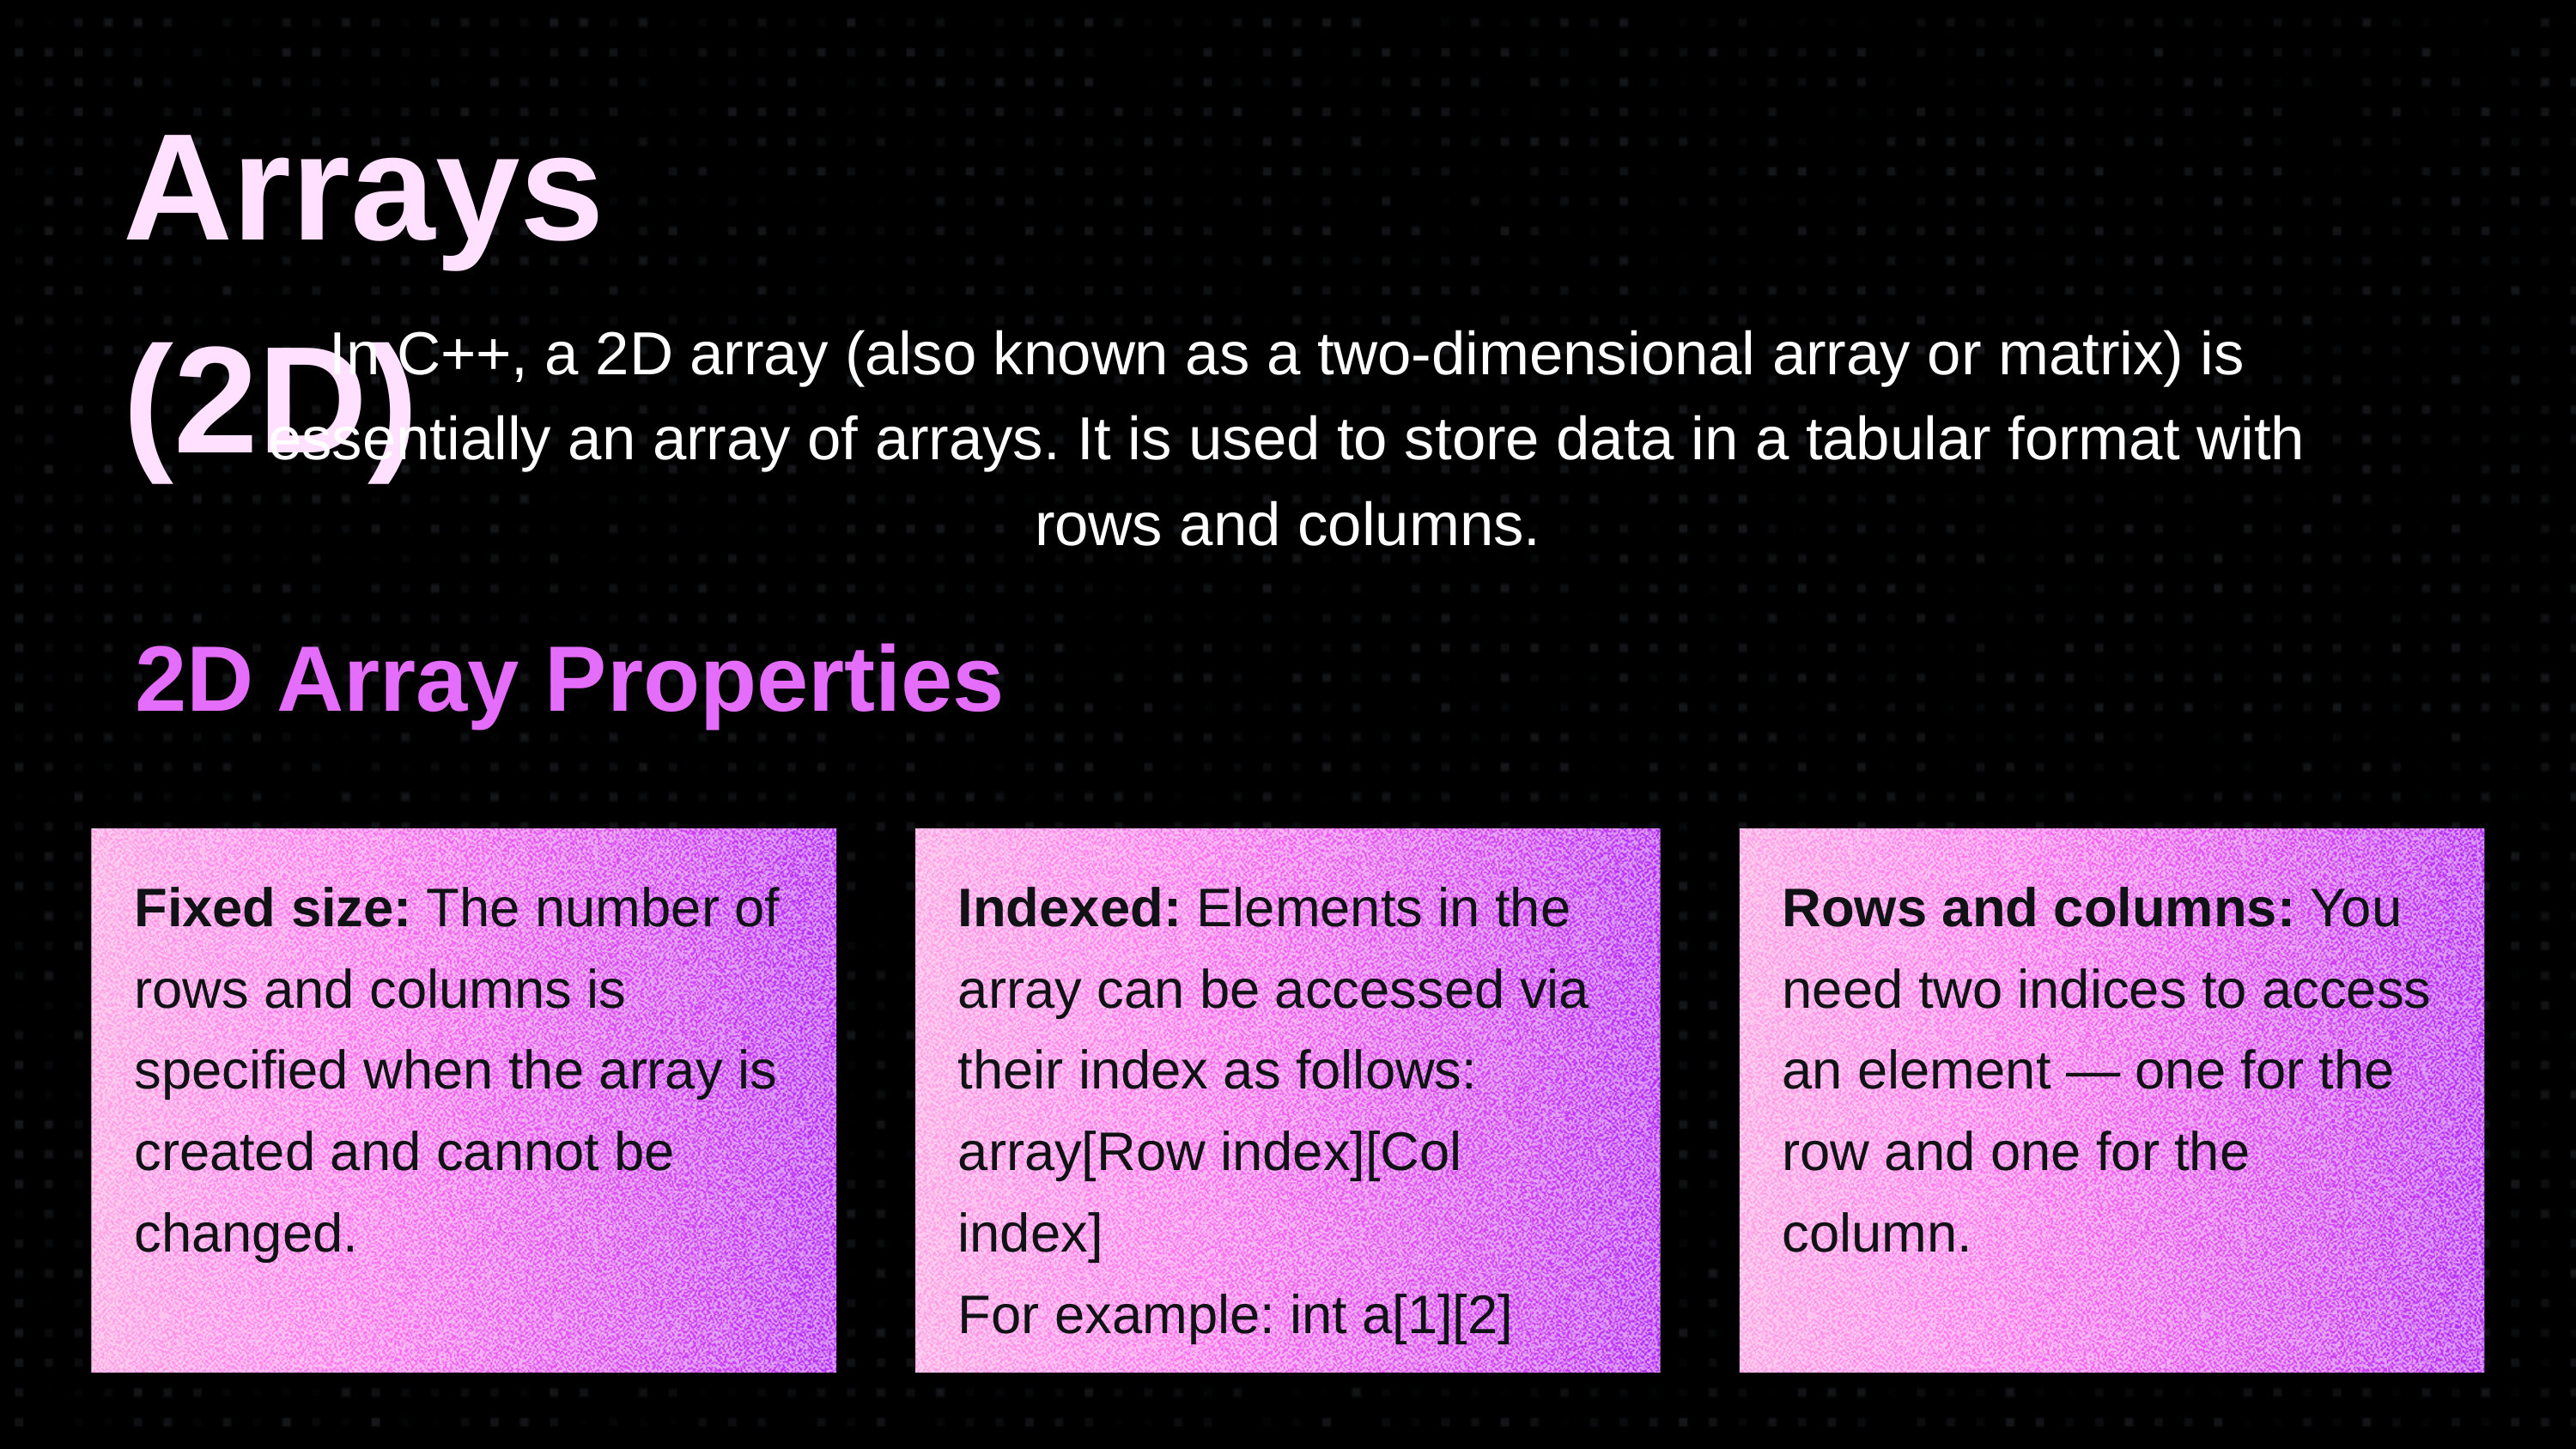

Arrays (2D)
In C++, a 2D array (also known as a two-dimensional array or matrix) is essentially an array of arrays. It is used to store data in a tabular format with rows and columns.
2D Array Properties

Fixed size: The number of rows and columns is specified when the array is created and cannot be changed.

Indexed: Elements in the array can be accessed via their index as follows: array[Row index][Col index]
For example: int a[1][2]

Rows and columns: You need two indices to access an element — one for the row and one for the column.